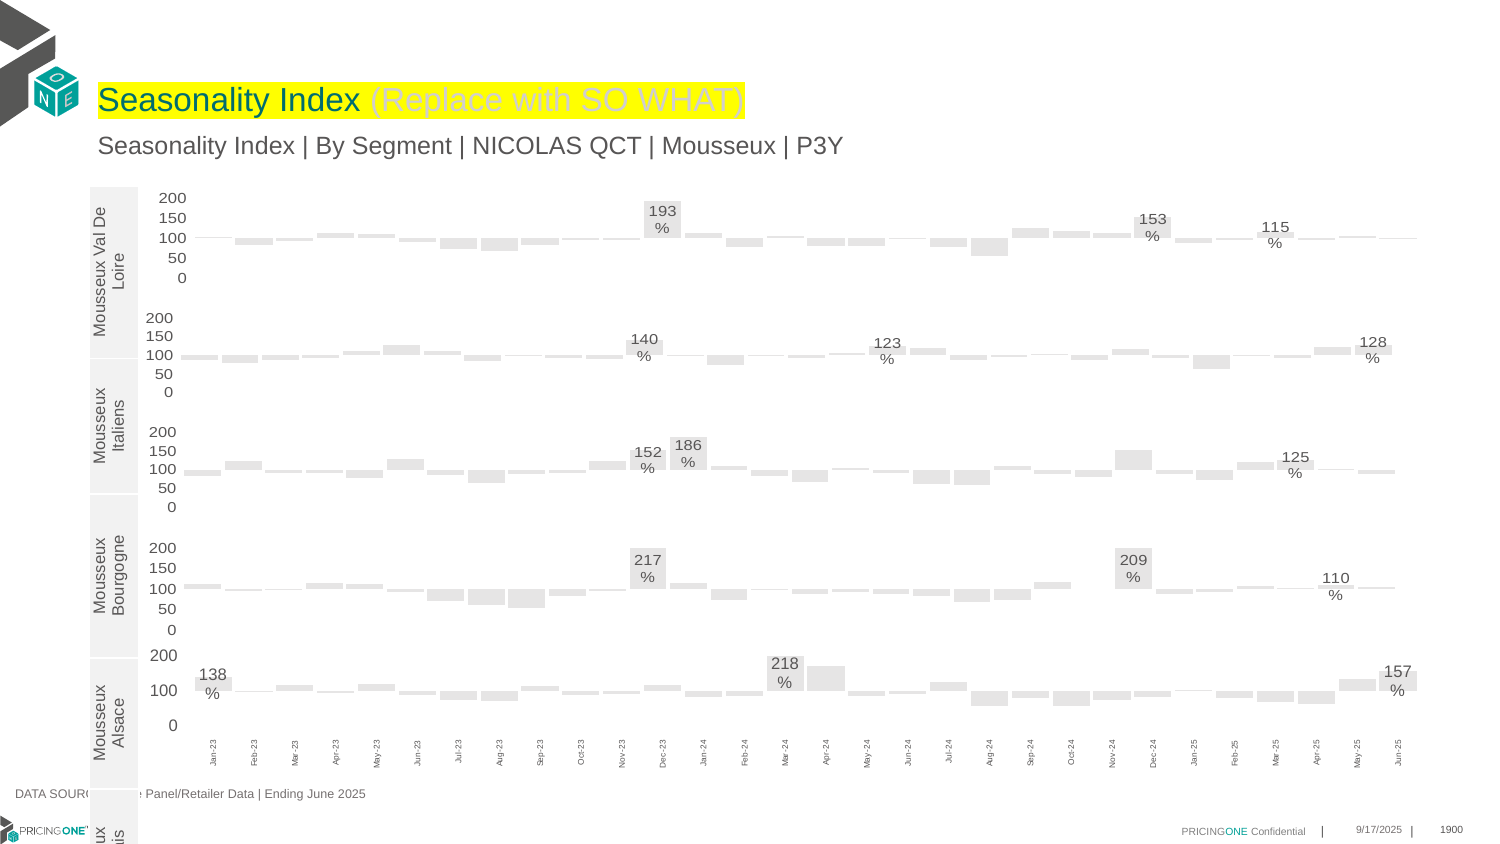

# Seasonality Index (Replace with SO WHAT)
Seasonality Index | By Segment | NICOLAS QCT | Mousseux | P3Y
| Mousseux Val De Loire |
| --- |
| Mousseux Italiens |
| Mousseux Bourgogne |
| Mousseux Alsace |
| Mousseux Bordelais |

### Chart

| Category | Sales index |
|---|---|
| Jan-23 | 102.0 |
| Feb-23 | 83.0 |
| Mar-23 | 92.0 |
| Apr-23 | 113.0 |
| May-23 | 109.0 |
| Jun-23 | 90.0 |
| Jul-23 | 72.0 |
| Aug-23 | 66.0 |
| Sep-23 | 81.0 |
| Oct-23 | 96.0 |
| Nov-23 | 96.0 |
| Dec-23 | 193.0 |
| Jan-24 | 113.0 |
| Feb-24 | 77.0 |
| Mar-24 | 106.0 |
| Apr-24 | 80.0 |
| May-24 | 80.0 |
| Jun-24 | 97.0 |
| Jul-24 | 78.0 |
| Aug-24 | 55.0 |
| Sep-24 | 124.0 |
| Oct-24 | 118.0 |
| Nov-24 | 113.0 |
| Dec-24 | 153.0 |
| Jan-25 | 87.0 |
| Feb-25 | 95.0 |
| Mar-25 | 115.0 |
| Apr-25 | 96.0 |
| May-25 | 105.0 |
| Jun-25 | 98.0 |

### Chart

| Category | Sales index |
|---|---|
| Jan-23 | 86.0 |
| Feb-23 | 79.0 |
| Mar-23 | 87.0 |
| Apr-23 | 93.0 |
| May-23 | 110.0 |
| Jun-23 | 126.0 |
| Jul-23 | 111.0 |
| Aug-23 | 83.0 |
| Sep-23 | 97.0 |
| Oct-23 | 91.0 |
| Nov-23 | 90.0 |
| Dec-23 | 140.0 |
| Jan-24 | 97.0 |
| Feb-24 | 74.0 |
| Mar-24 | 97.0 |
| Apr-24 | 92.0 |
| May-24 | 105.0 |
| Jun-24 | 123.0 |
| Jul-24 | 118.0 |
| Aug-24 | 88.0 |
| Sep-24 | 94.0 |
| Oct-24 | 102.0 |
| Nov-24 | 88.0 |
| Dec-24 | 116.0 |
| Jan-25 | 93.0 |
| Feb-25 | 63.0 |
| Mar-25 | 98.0 |
| Apr-25 | 93.0 |
| May-25 | 122.0 |
| Jun-25 | 128.0 |

### Chart

| Category | Sales index |
|---|---|
| Jan-23 | 82.0 |
| Feb-23 | 123.0 |
| Mar-23 | 90.0 |
| Apr-23 | 91.0 |
| May-23 | 77.0 |
| Jun-23 | 129.0 |
| Jul-23 | 86.0 |
| Aug-23 | 64.0 |
| Sep-23 | 87.0 |
| Oct-23 | 90.0 |
| Nov-23 | 123.0 |
| Dec-23 | 152.0 |
| Jan-24 | 186.0 |
| Feb-24 | 109.0 |
| Mar-24 | 84.0 |
| Apr-24 | 68.0 |
| May-24 | 103.0 |
| Jun-24 | 92.0 |
| Jul-24 | 62.0 |
| Aug-24 | 60.0 |
| Sep-24 | 110.0 |
| Oct-24 | 87.0 |
| Nov-24 | 80.0 |
| Dec-24 | 151.0 |
| Jan-25 | 89.0 |
| Feb-25 | 71.0 |
| Mar-25 | 121.0 |
| Apr-25 | 125.0 |
| May-25 | 102.0 |
| Jun-25 | 89.0 |

### Chart

| Category | Sales index |
|---|---|
| Jan-23 | 111.0 |
| Feb-23 | 95.0 |
| Mar-23 | 96.0 |
| Apr-23 | 115.0 |
| May-23 | 111.0 |
| Jun-23 | 92.0 |
| Jul-23 | 69.0 |
| Aug-23 | 60.0 |
| Sep-23 | 52.0 |
| Oct-23 | 82.0 |
| Nov-23 | 94.0 |
| Dec-23 | 217.0 |
| Jan-24 | 114.0 |
| Feb-24 | 71.0 |
| Mar-24 | 97.0 |
| Apr-24 | 87.0 |
| May-24 | 92.0 |
| Jun-24 | 86.0 |
| Jul-24 | 82.0 |
| Aug-24 | 68.0 |
| Sep-24 | 71.0 |
| Oct-24 | 117.0 |
| Nov-24 | 100.0 |
| Dec-24 | 209.0 |
| Jan-25 | 86.0 |
| Feb-25 | 91.0 |
| Mar-25 | 106.0 |
| Apr-25 | 101.0 |
| May-25 | 110.0 |
| Jun-25 | 104.0 |

### Chart

| Category | Sales index |
|---|---|
| Jan-23 | 138.0 |
| Feb-23 | 95.0 |
| Mar-23 | 115.0 |
| Apr-23 | 92.0 |
| May-23 | 119.0 |
| Jun-23 | 86.0 |
| Jul-23 | 72.0 |
| Aug-23 | 69.0 |
| Sep-23 | 113.0 |
| Oct-23 | 87.0 |
| Nov-23 | 91.0 |
| Dec-23 | 116.0 |
| Jan-24 | 81.0 |
| Feb-24 | 83.0 |
| Mar-24 | 218.0 |
| Apr-24 | 169.0 |
| May-24 | 83.0 |
| Jun-24 | 89.0 |
| Jul-24 | 124.0 |
| Aug-24 | 57.0 |
| Sep-24 | 79.0 |
| Oct-24 | 57.0 |
| Nov-24 | 73.0 |
| Dec-24 | 81.0 |
| Jan-25 | 101.0 |
| Feb-25 | 78.0 |
| Mar-25 | 67.0 |
| Apr-25 | 61.0 |
| May-25 | 133.0 |
| Jun-25 | 157.0 |
DATA SOURCE: Trade Panel/Retailer Data | Ending June 2025

9/17/2025
1900